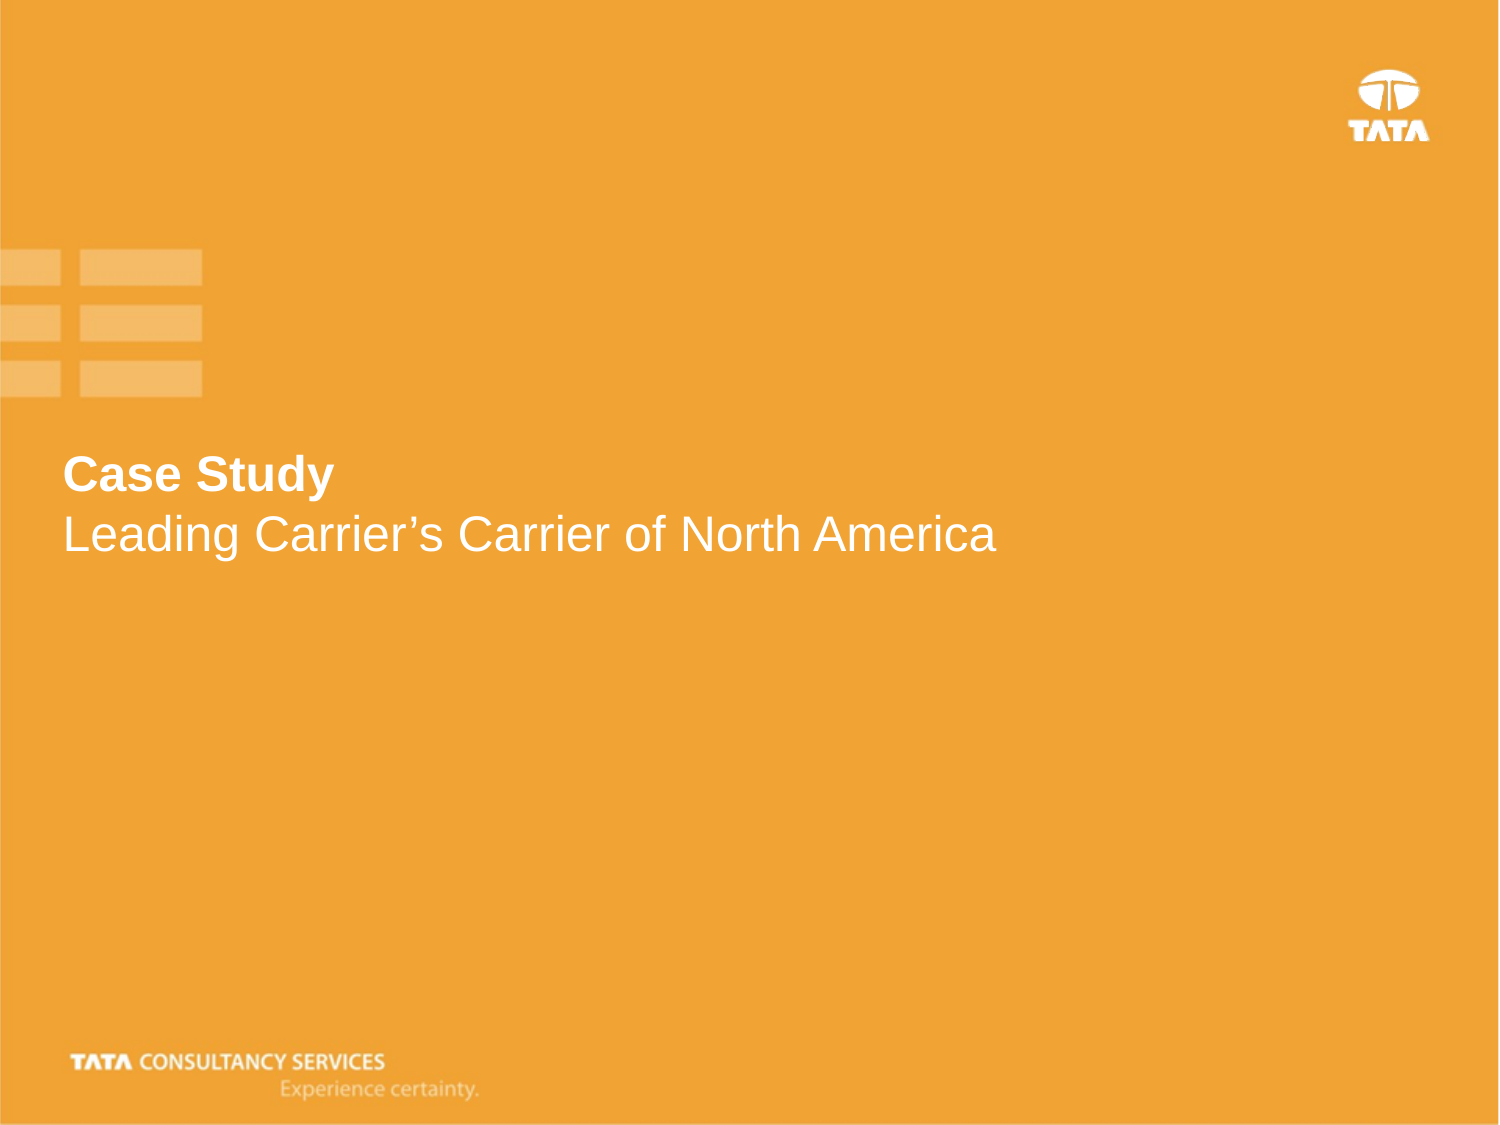

Case Study
Leading Carrier’s Carrier of North America